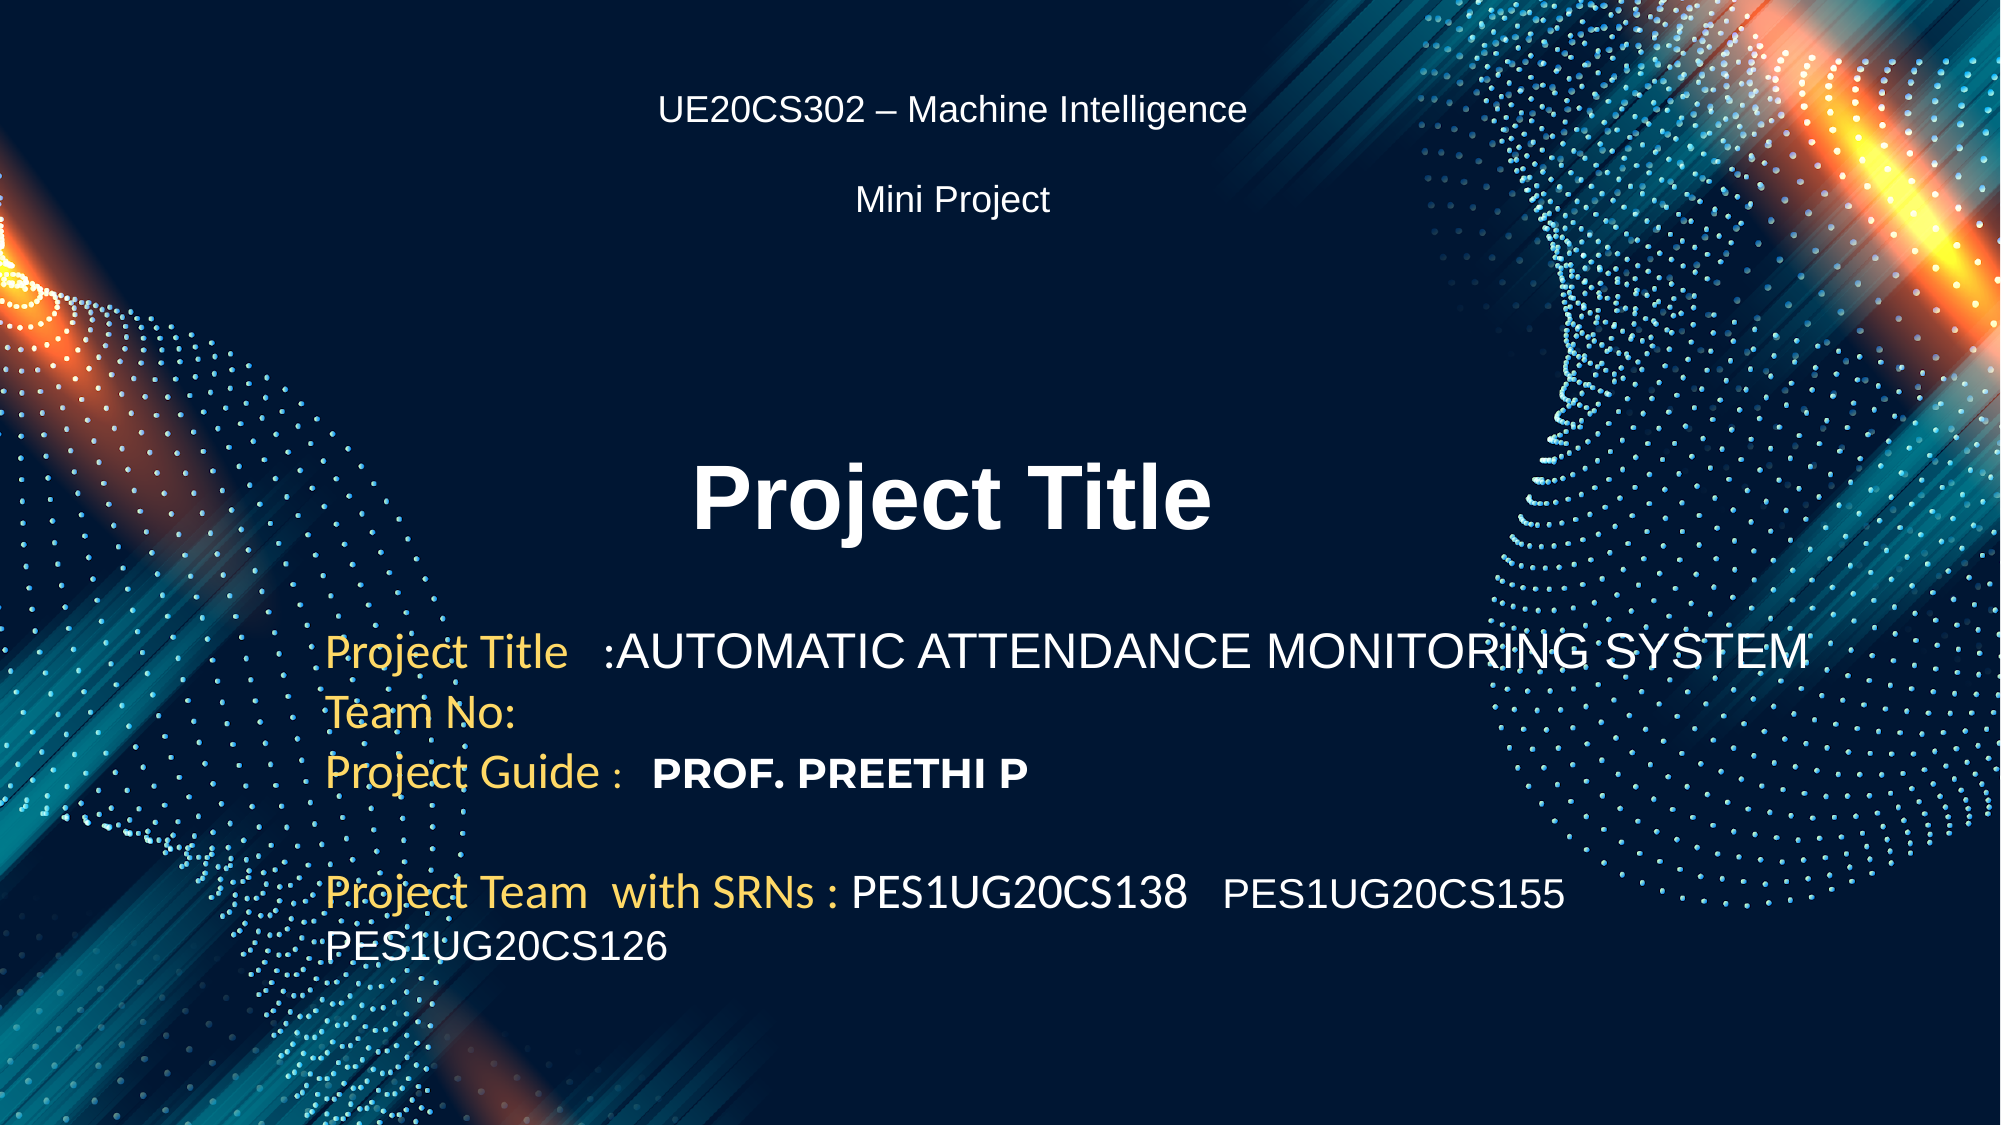

UE20CS302 – Machine Intelligence

Mini Project
# Project Title
Project Title   :AUTOMATIC ATTENDANCE MONITORING SYSTEM
Team No:
Project Guide :   Prof. PREETHI P

Project Team  with SRNs : PES1UG20CS138   PES1UG20CS155 PES1UG20CS126